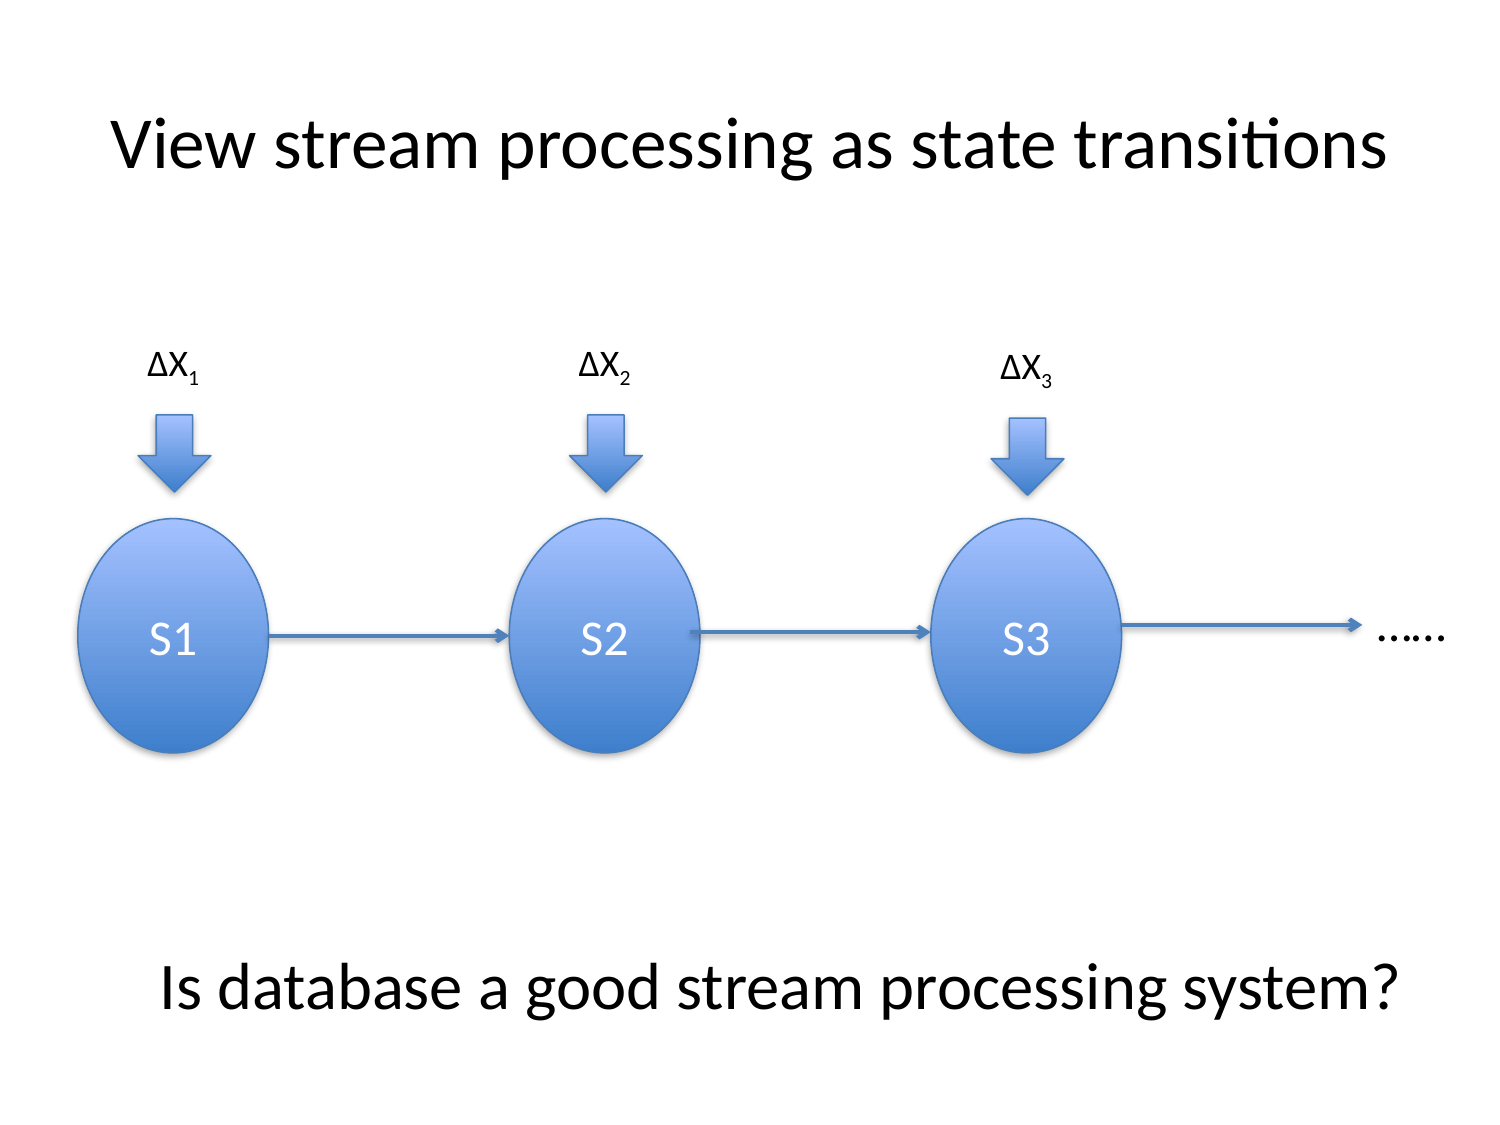

# View stream processing as state transitions
ΔX1
ΔX2
ΔX3

S1
S2
S3
……
Is database a good stream processing system?